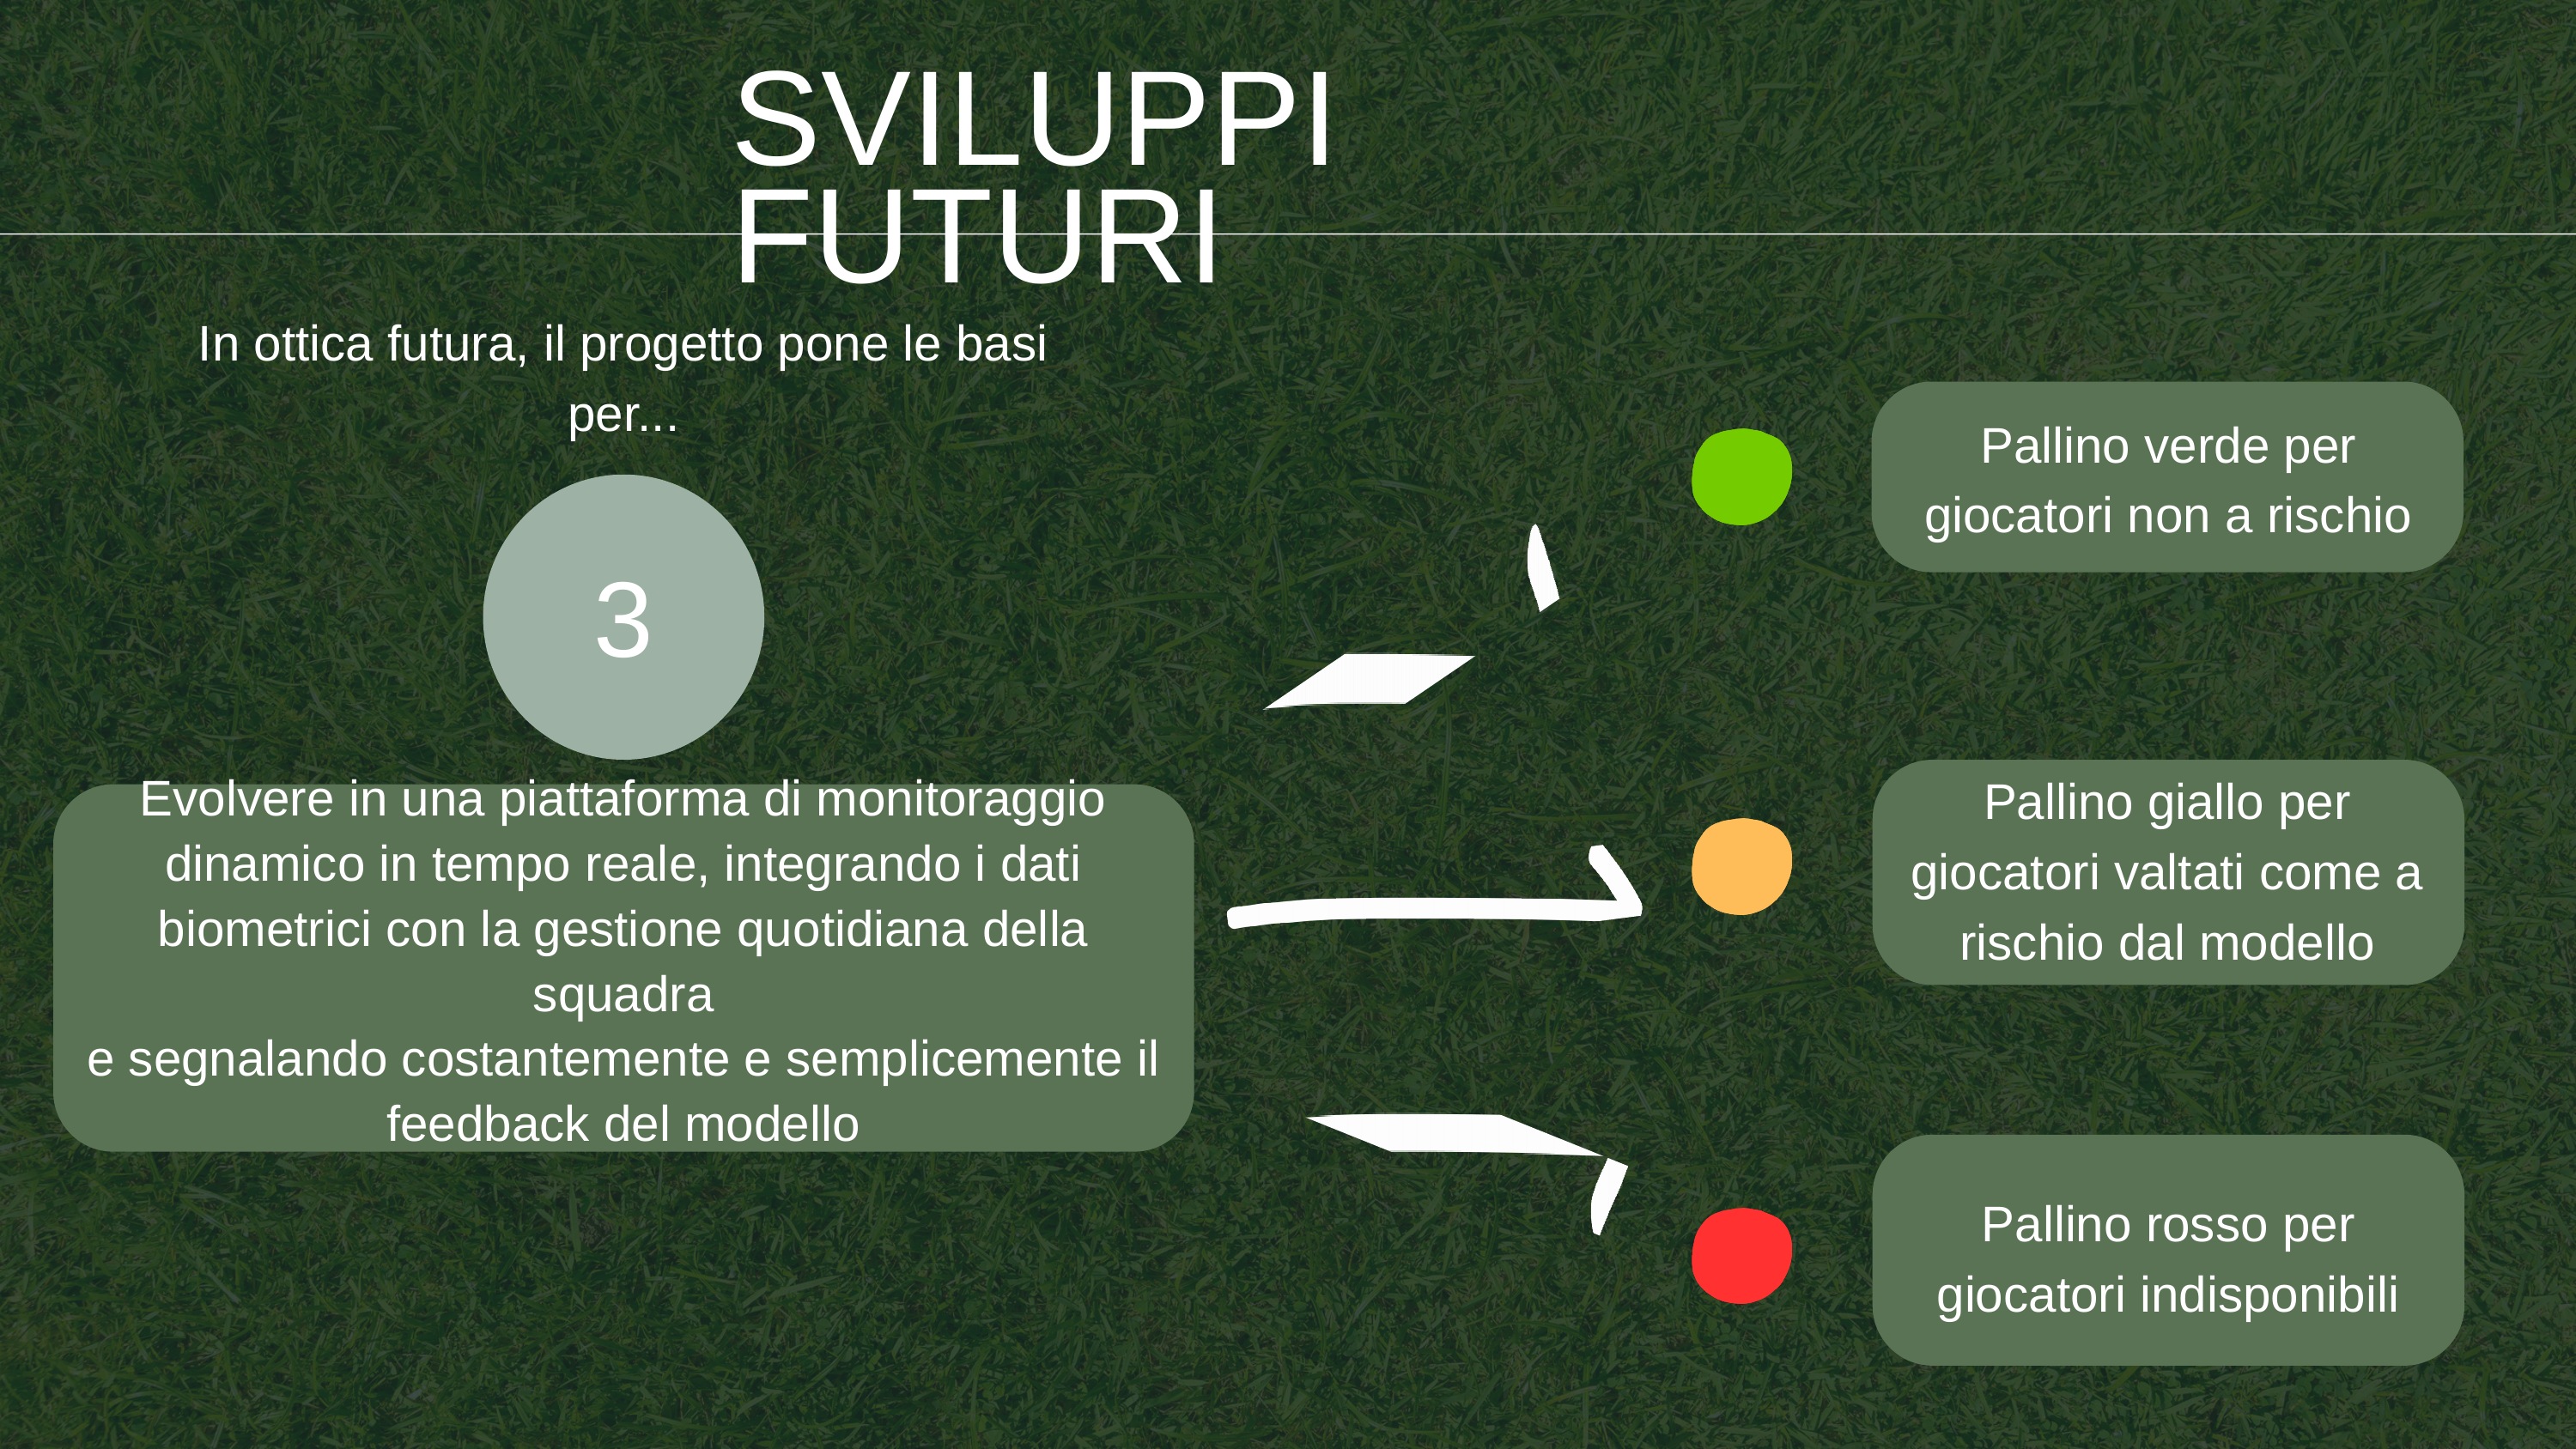

SVILUPPI FUTURI

In ottica futura, il progetto pone le basi per...

Pallino verde per giocatori non a rischio

3

Pallino giallo per giocatori valtati come a rischio dal modello

Evolvere in una piattaforma di monitoraggio dinamico in tempo reale, integrando i dati biometrici con la gestione quotidiana della squadra
e segnalando costantemente e semplicemente il feedback del modello

Pallino rosso per giocatori indisponibili